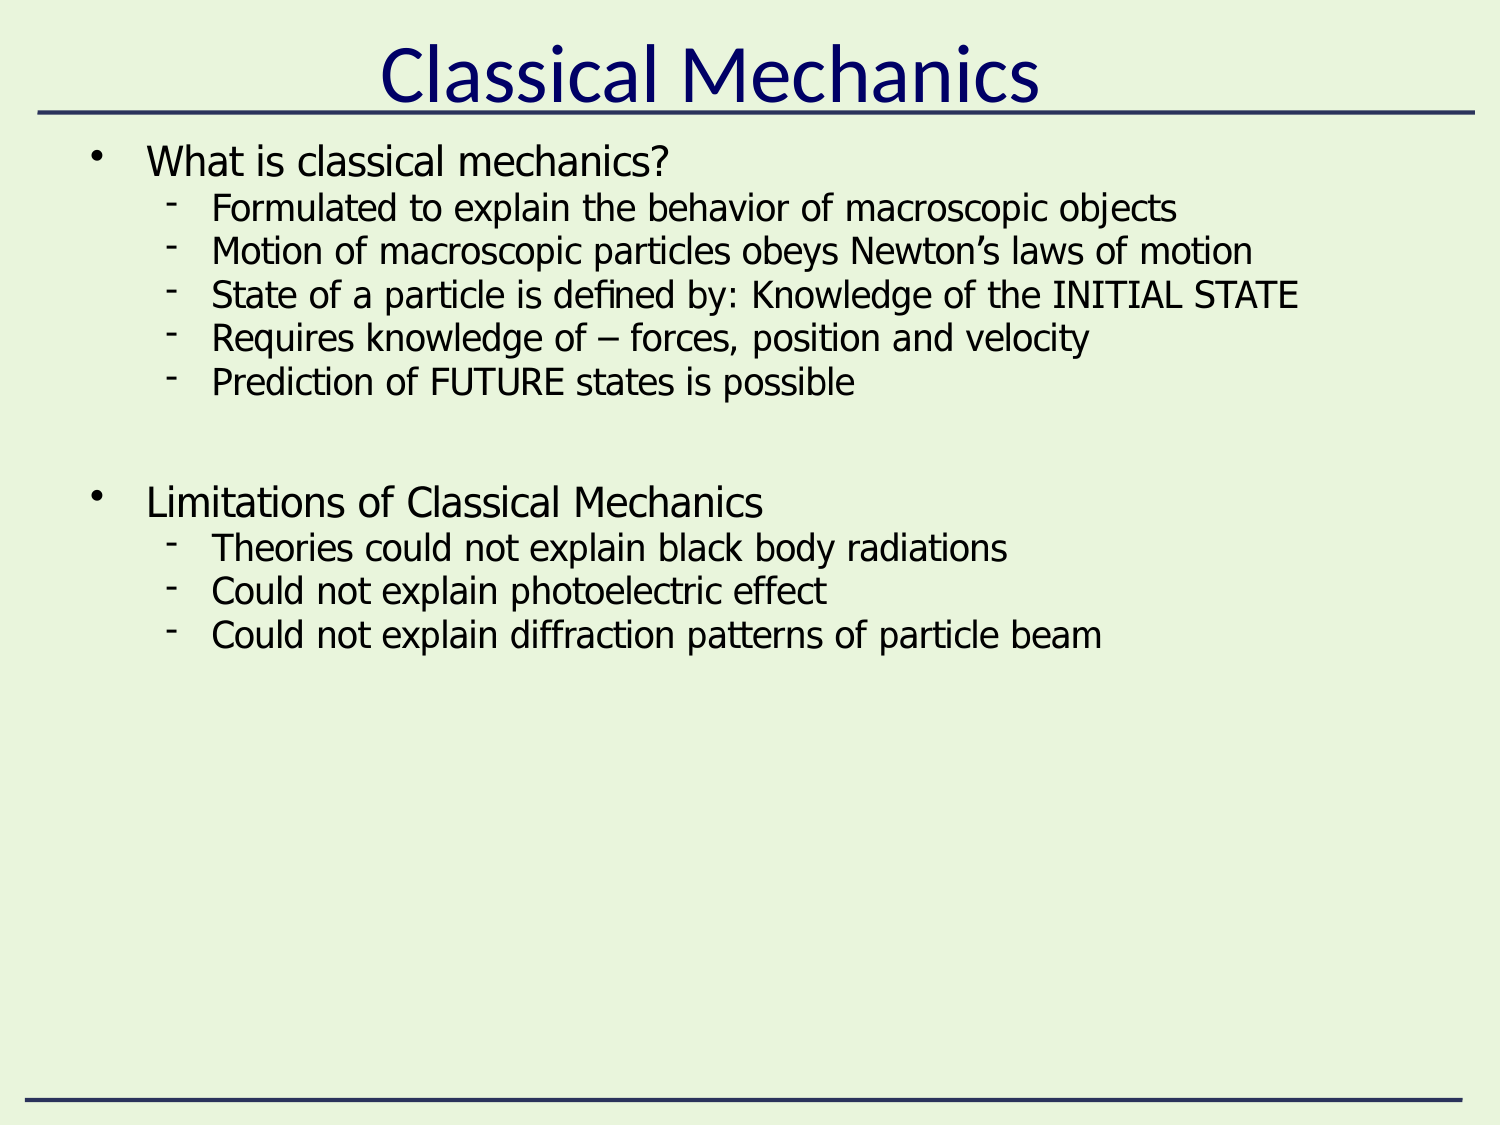

# Classical Mechanics
What is classical mechanics?
Formulated to explain the behavior of macroscopic objects
Motion of macroscopic particles obeys Newton’s laws of motion
State of a particle is defined by: Knowledge of the INITIAL STATE
Requires knowledge of – forces, position and velocity
Prediction of FUTURE states is possible

Limitations of Classical Mechanics
Theories could not explain black body radiations
Could not explain photoelectric effect
Could not explain diffraction patterns of particle beam